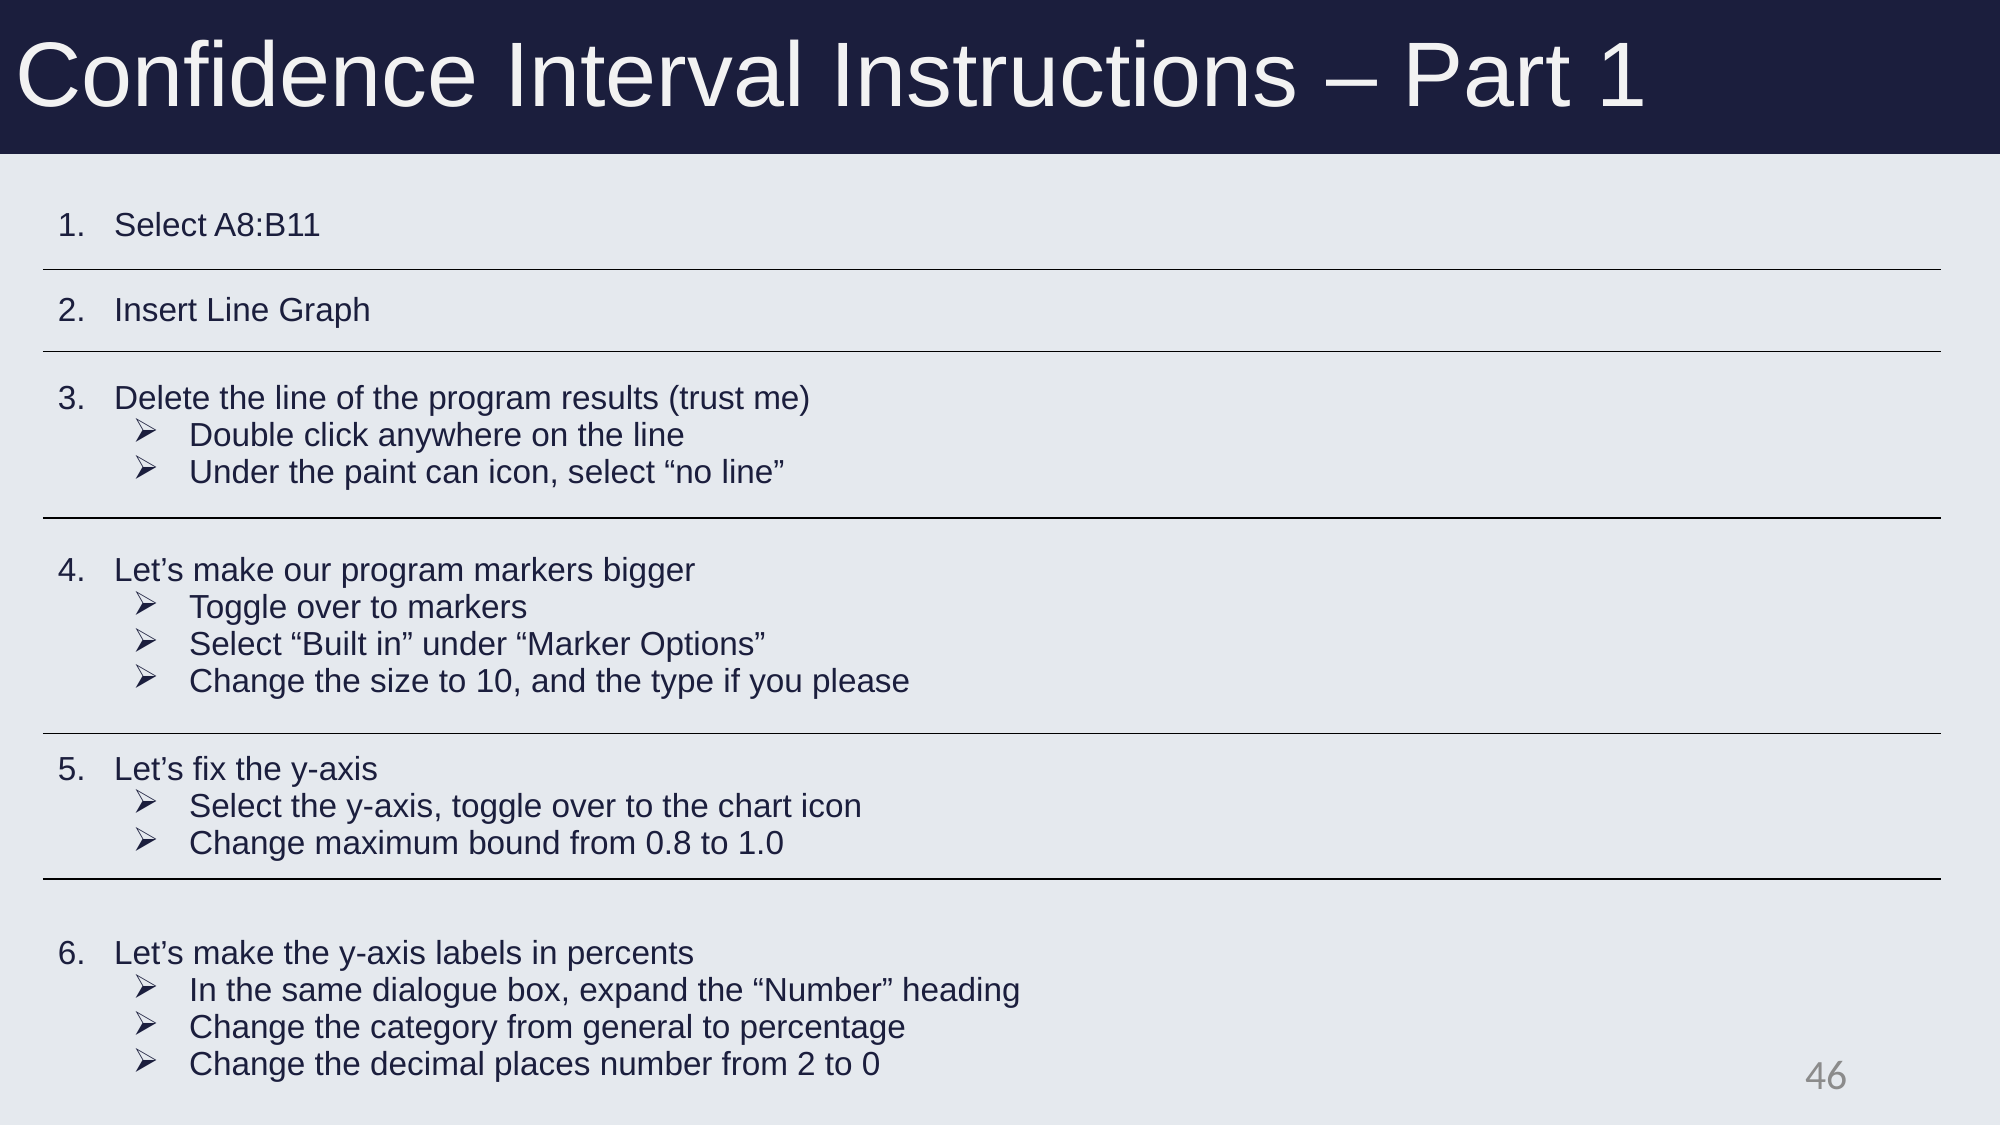

# Confidence Interval Instructions – Part 1

| Select A8:B11 |
| --- |
| Insert Line Graph |
| Delete the line of the program results (trust me) Double click anywhere on the line Under the paint can icon, select “no line” |
| Let’s make our program markers bigger Toggle over to markers Select “Built in” under “Marker Options” Change the size to 10, and the type if you please |
| Let’s fix the y-axis Select the y-axis, toggle over to the chart icon Change maximum bound from 0.8 to 1.0 |
| Let’s make the y-axis labels in percents In the same dialogue box, expand the “Number” heading Change the category from general to percentage Change the decimal places number from 2 to 0 |
46